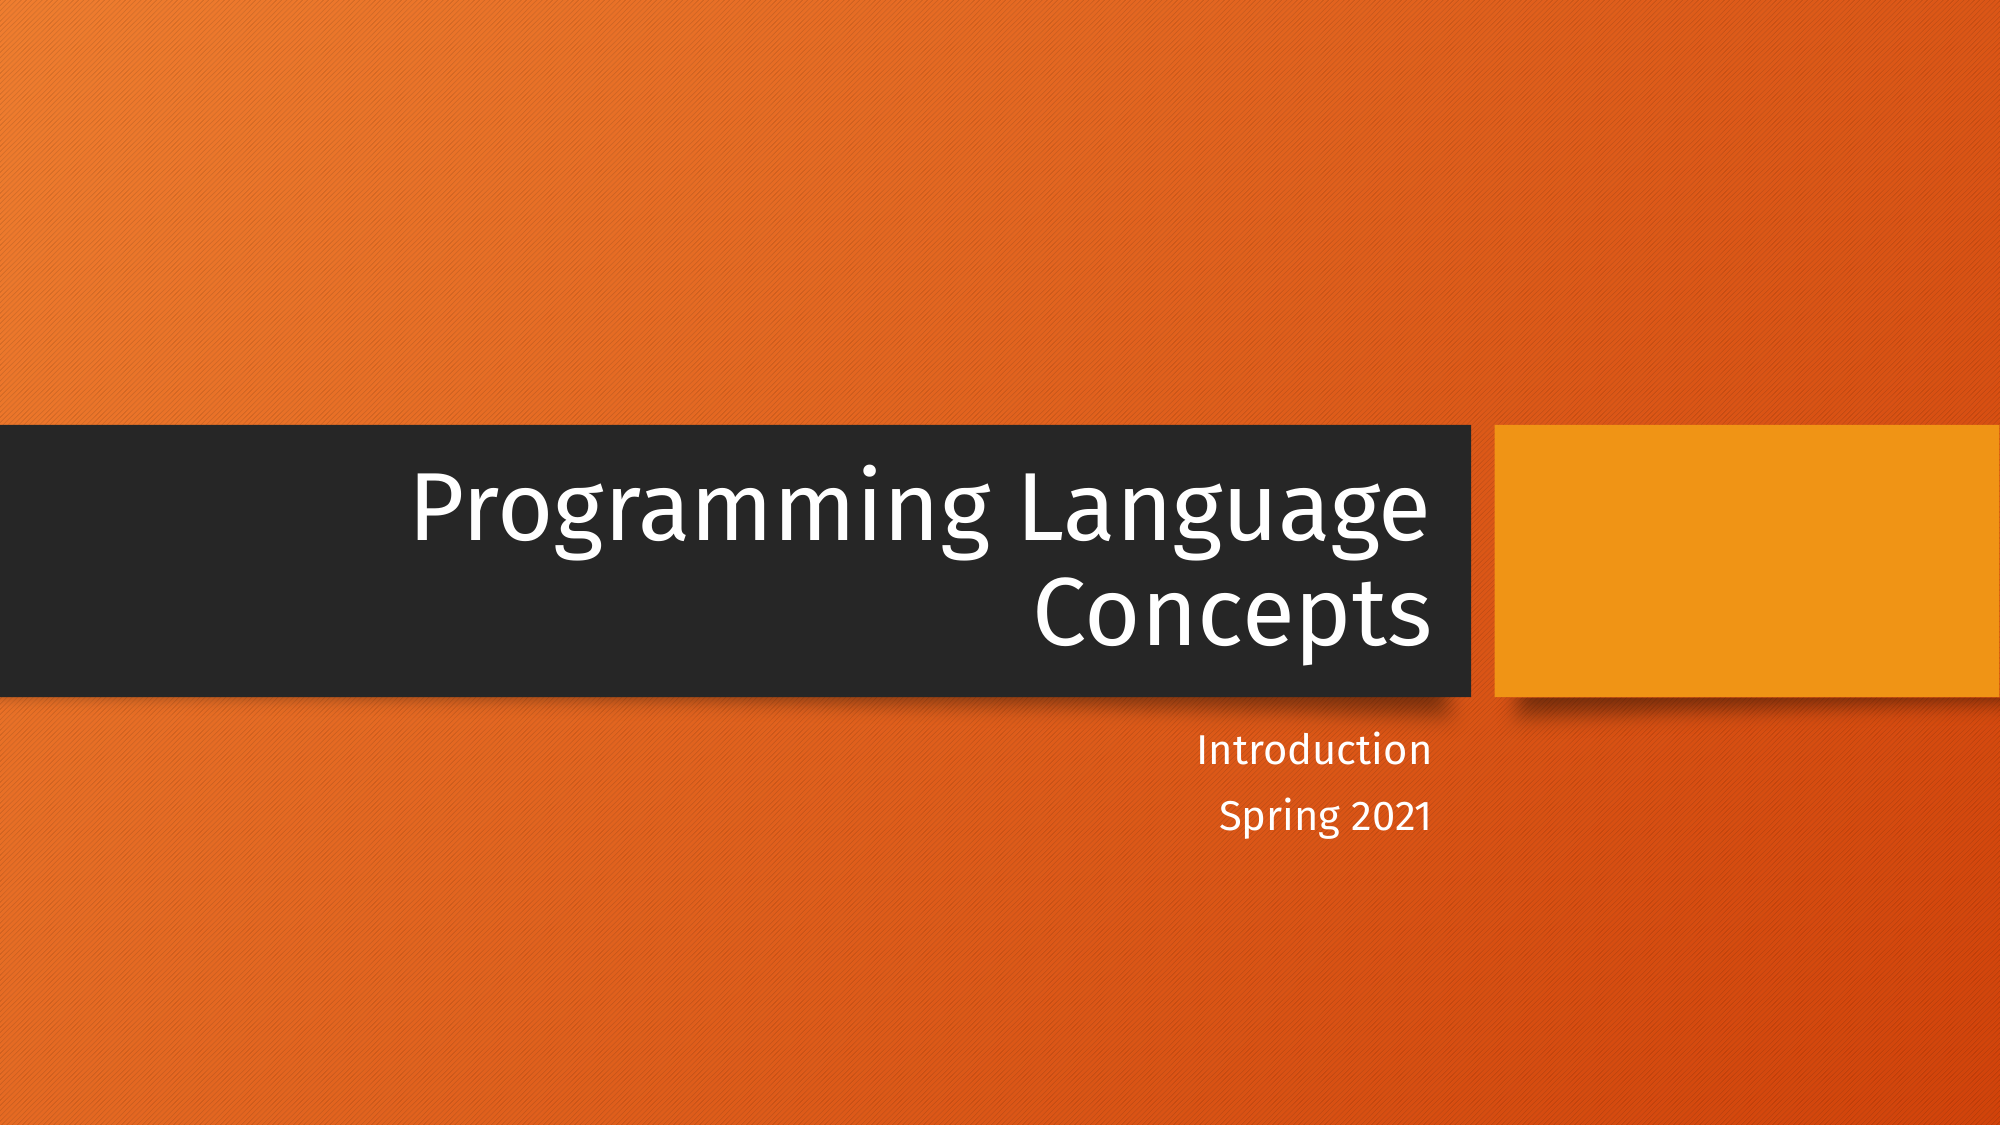

# Programming Language Concepts
Introduction
Spring 2021